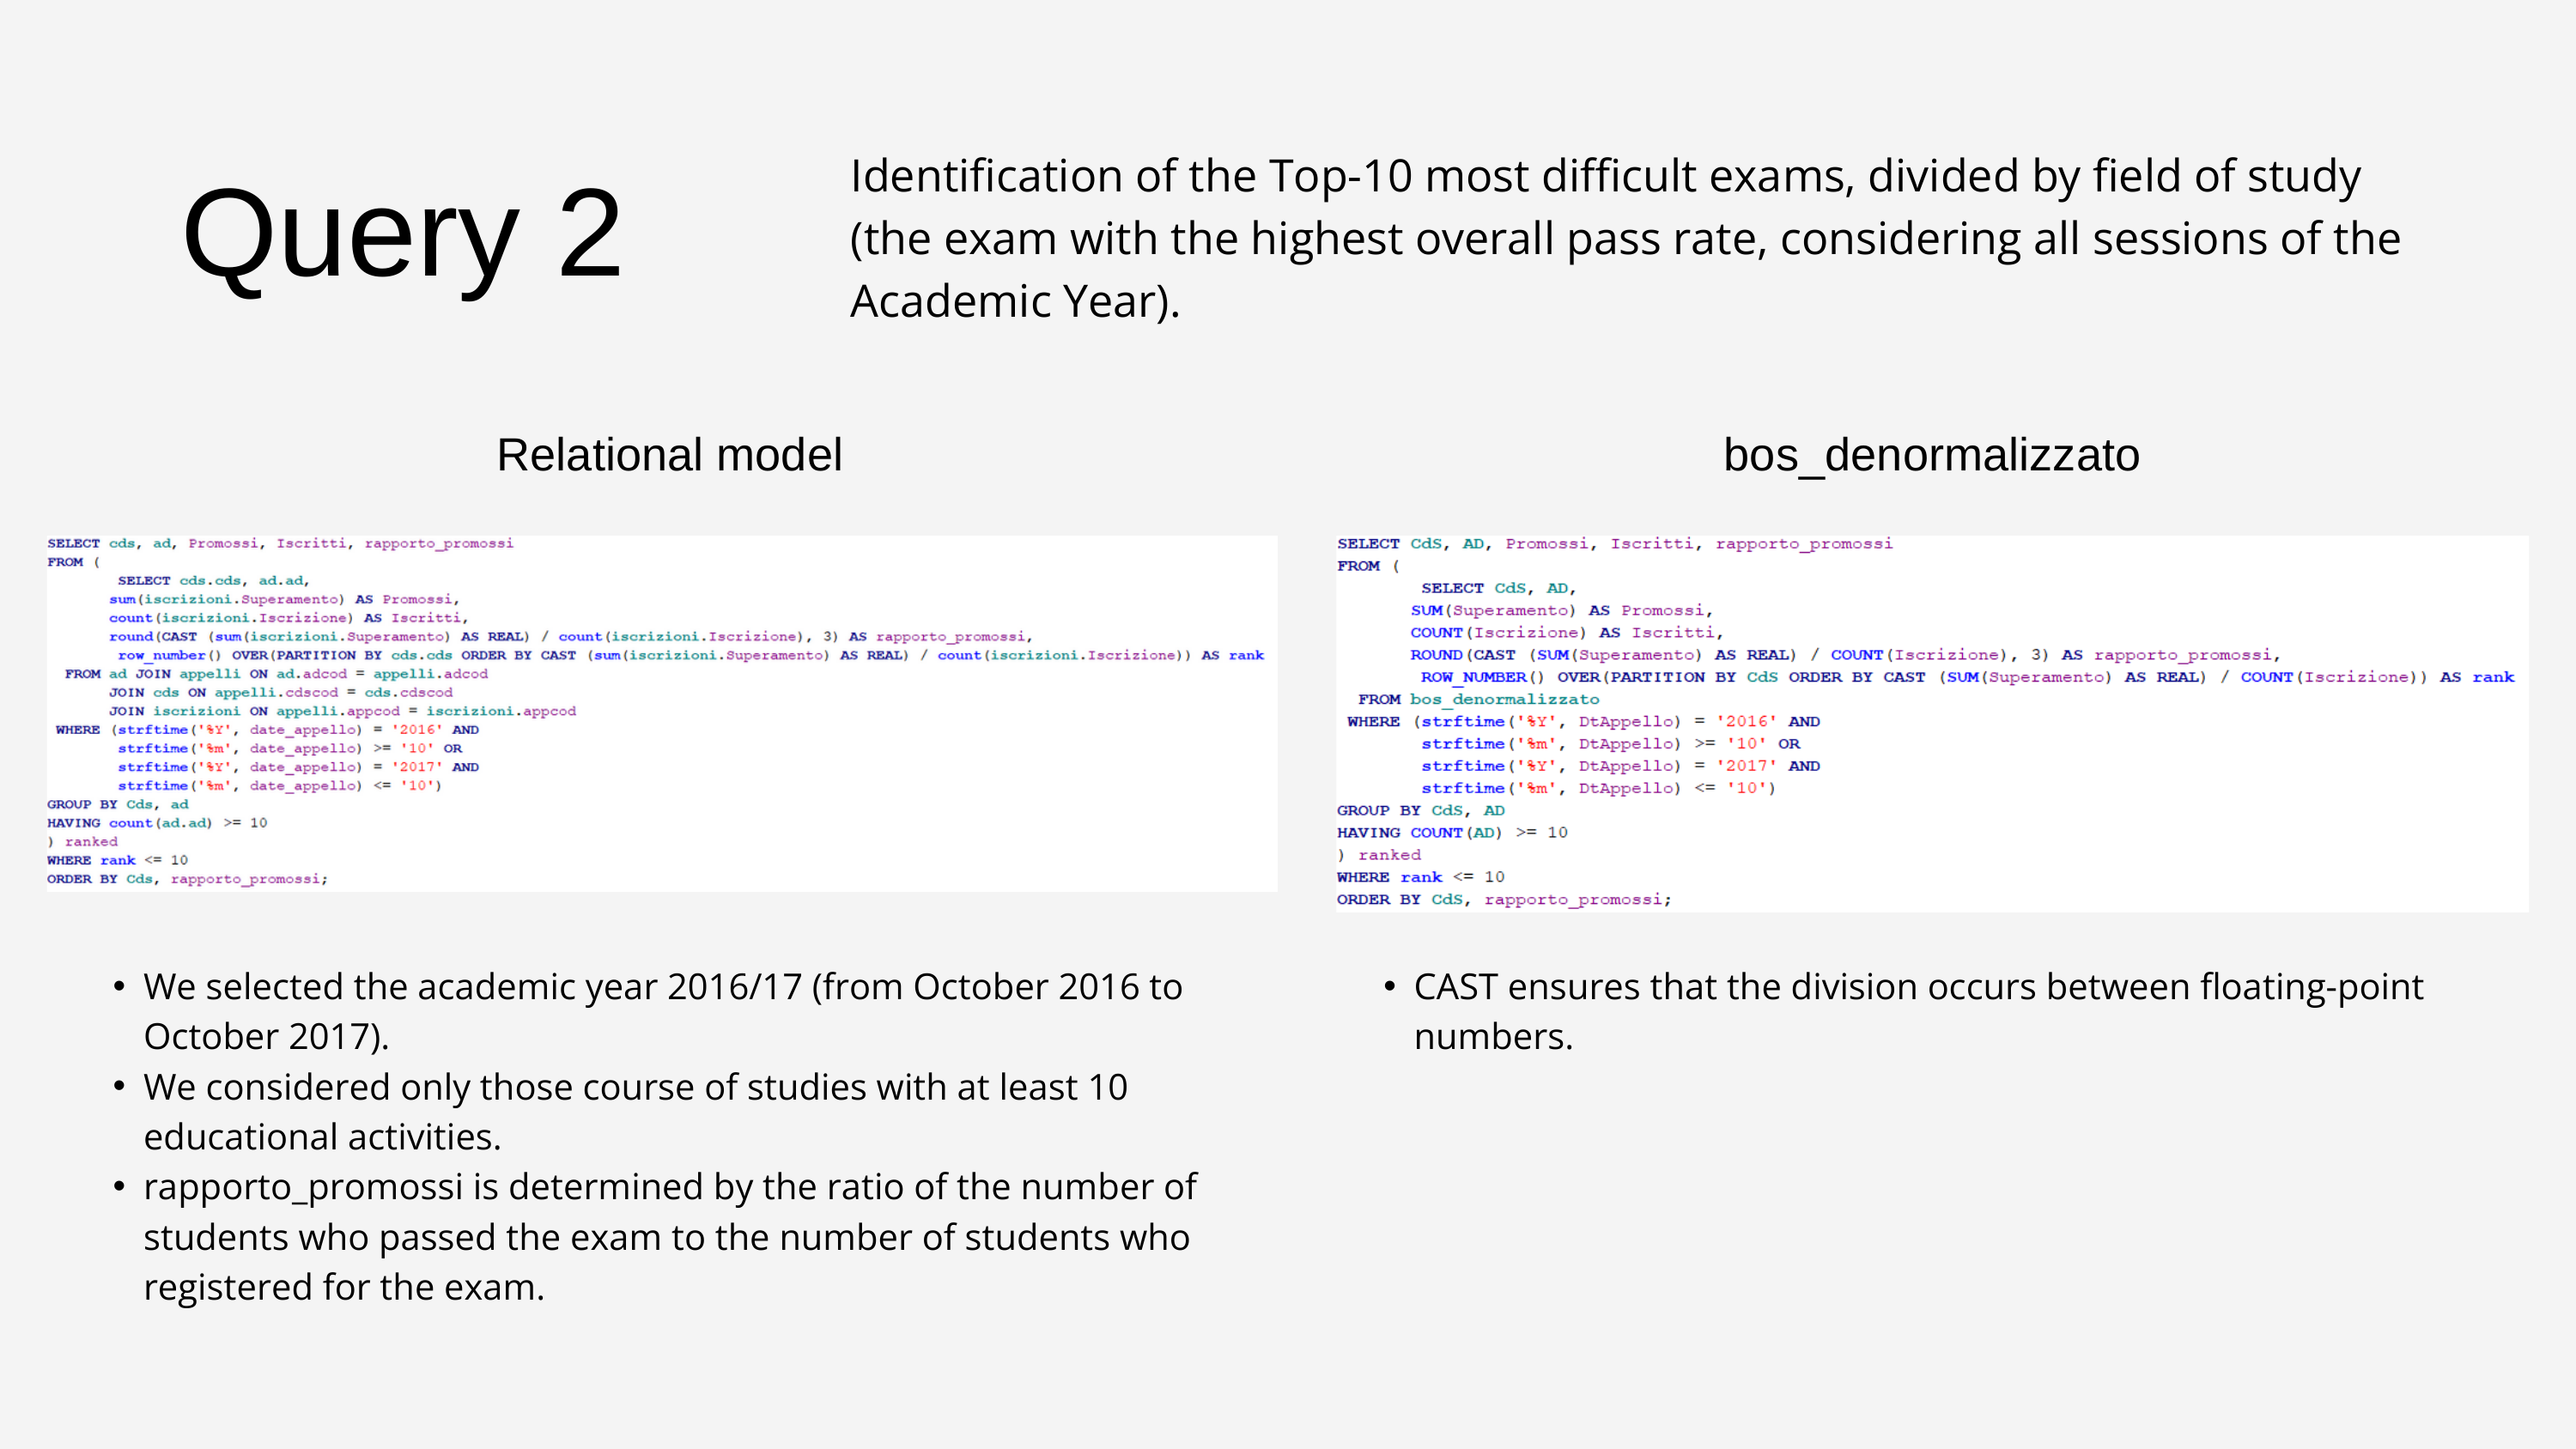

Query 2
Identification of the Top-10 most difficult exams, divided by field of study (the exam with the highest overall pass rate, considering all sessions of the Academic Year).

Relational model
bos_denormalizzato

We selected the academic year 2016/17 (from October 2016 to October 2017).
We considered only those course of studies with at least 10 educational activities.
rapporto_promossi is determined by the ratio of the number of students who passed the exam to the number of students who registered for the exam.
CAST ensures that the division occurs between floating-point numbers.